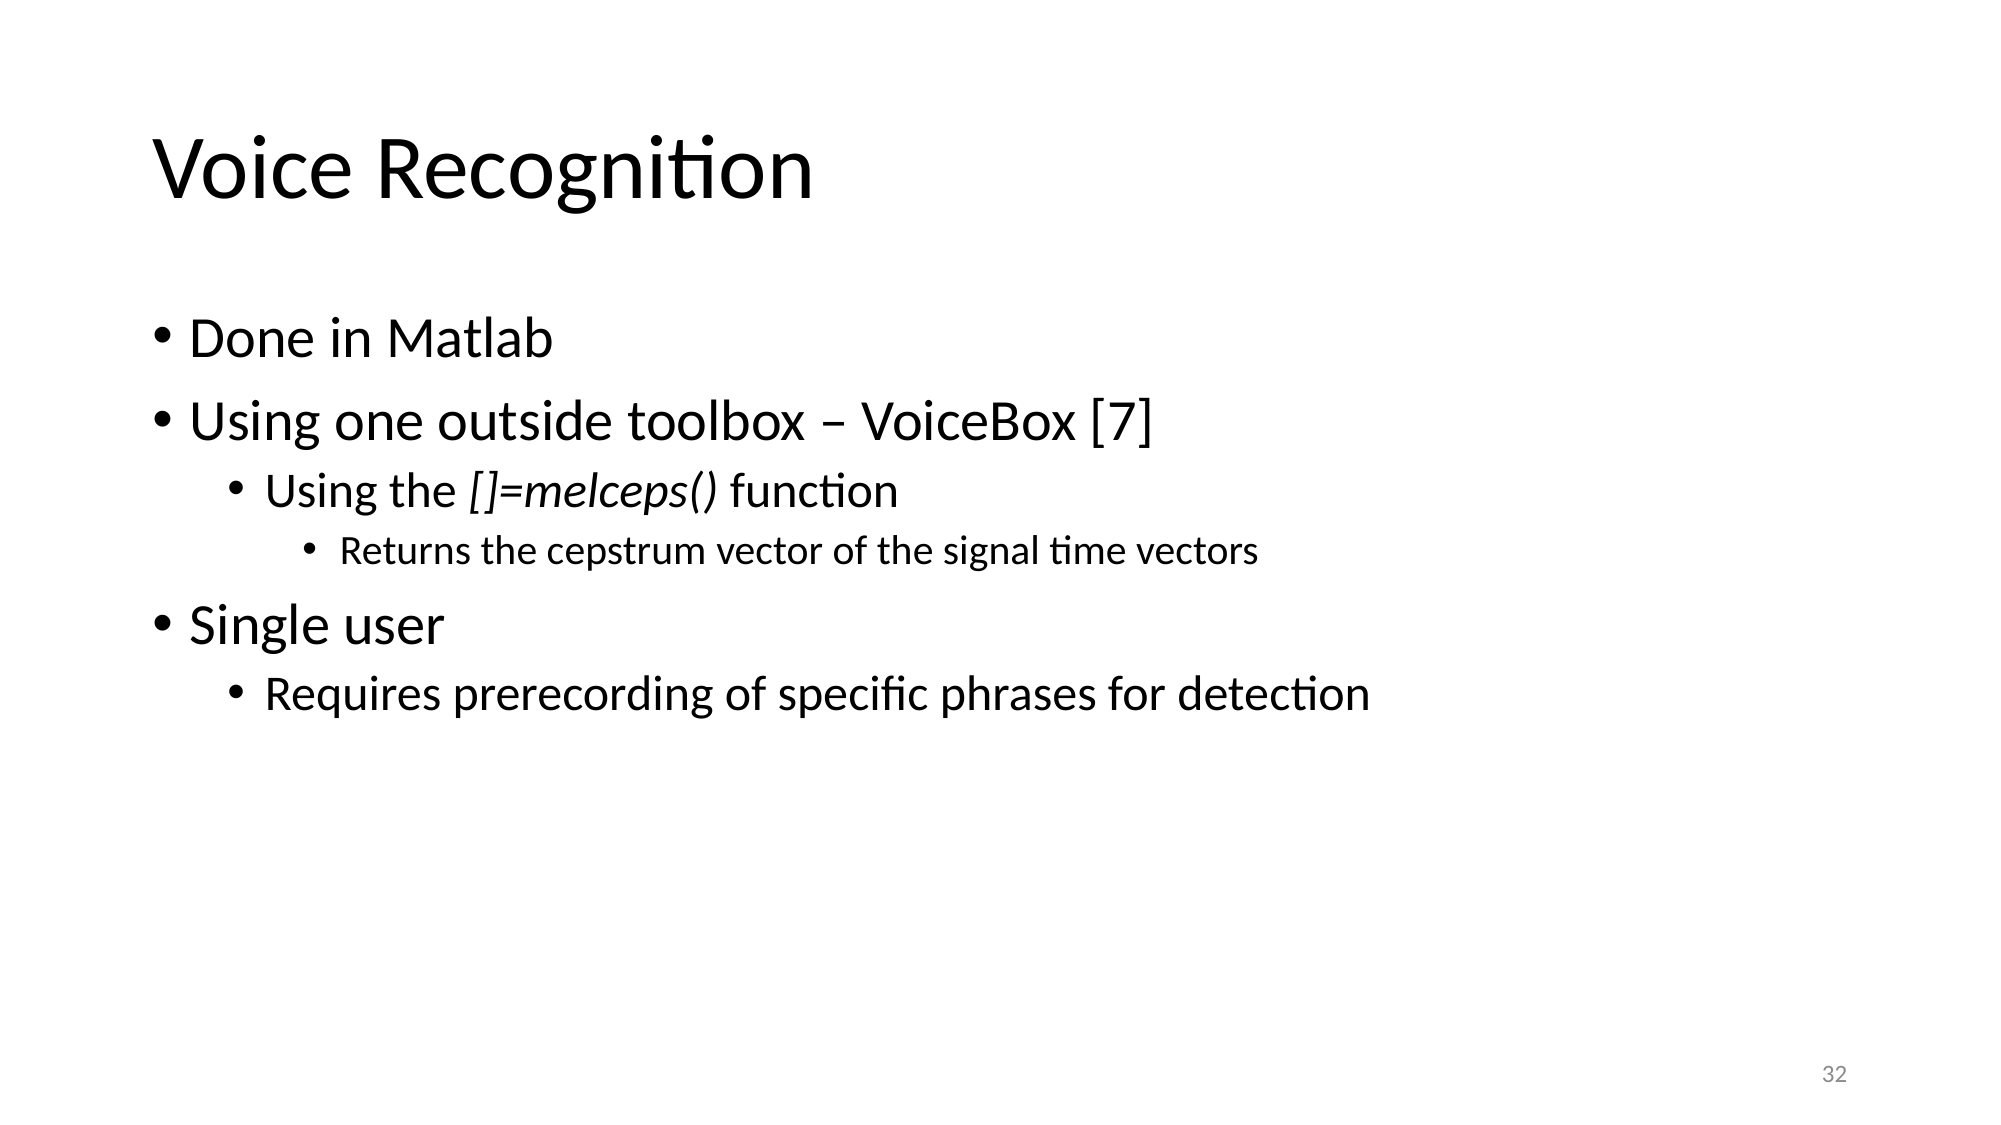

# Voice Recognition
Done in Matlab
Using one outside toolbox – VoiceBox [7]
Using the []=melceps() function
Returns the cepstrum vector of the signal time vectors
Single user
Requires prerecording of specific phrases for detection
32